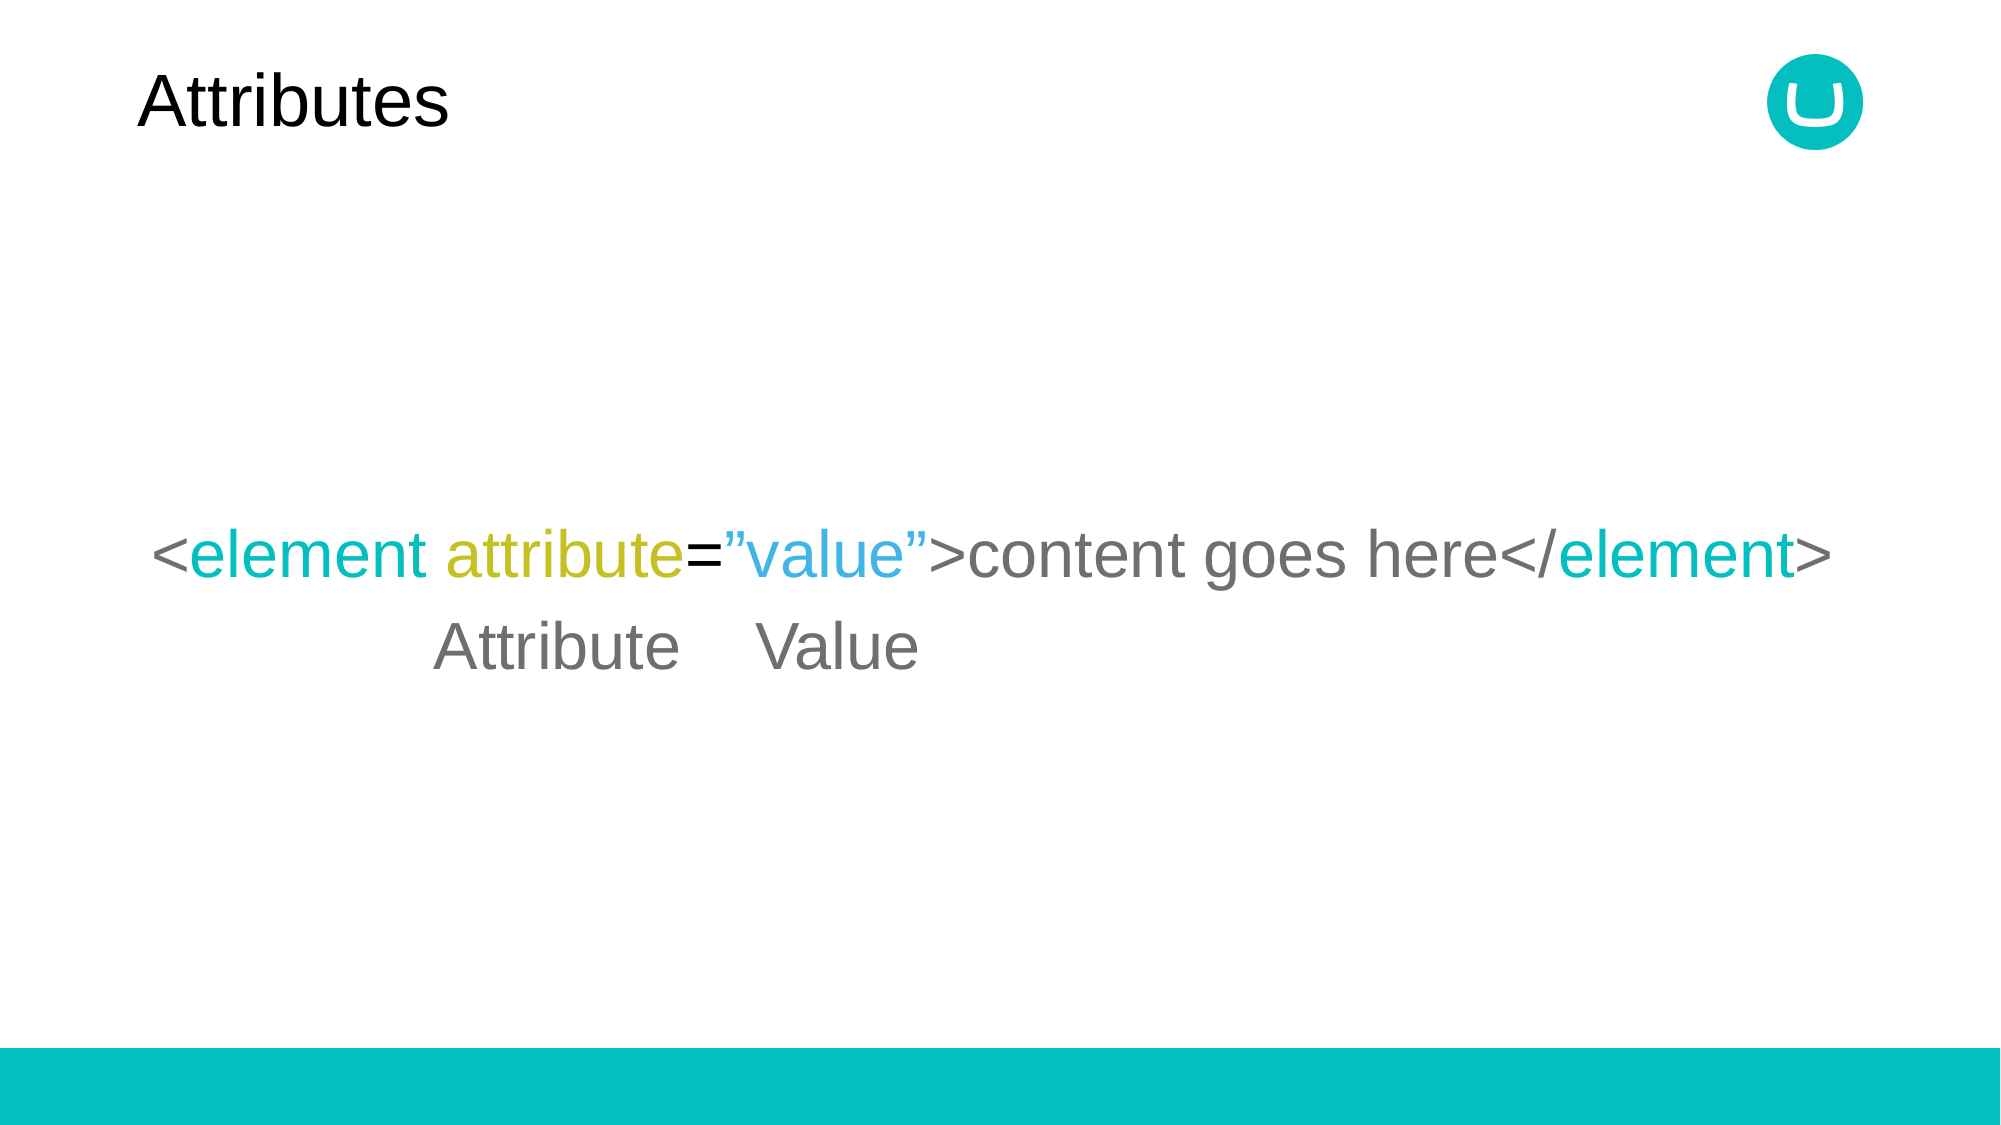

# Attributes
<element attribute=”value”>content goes here</element>
                Attribute    Value